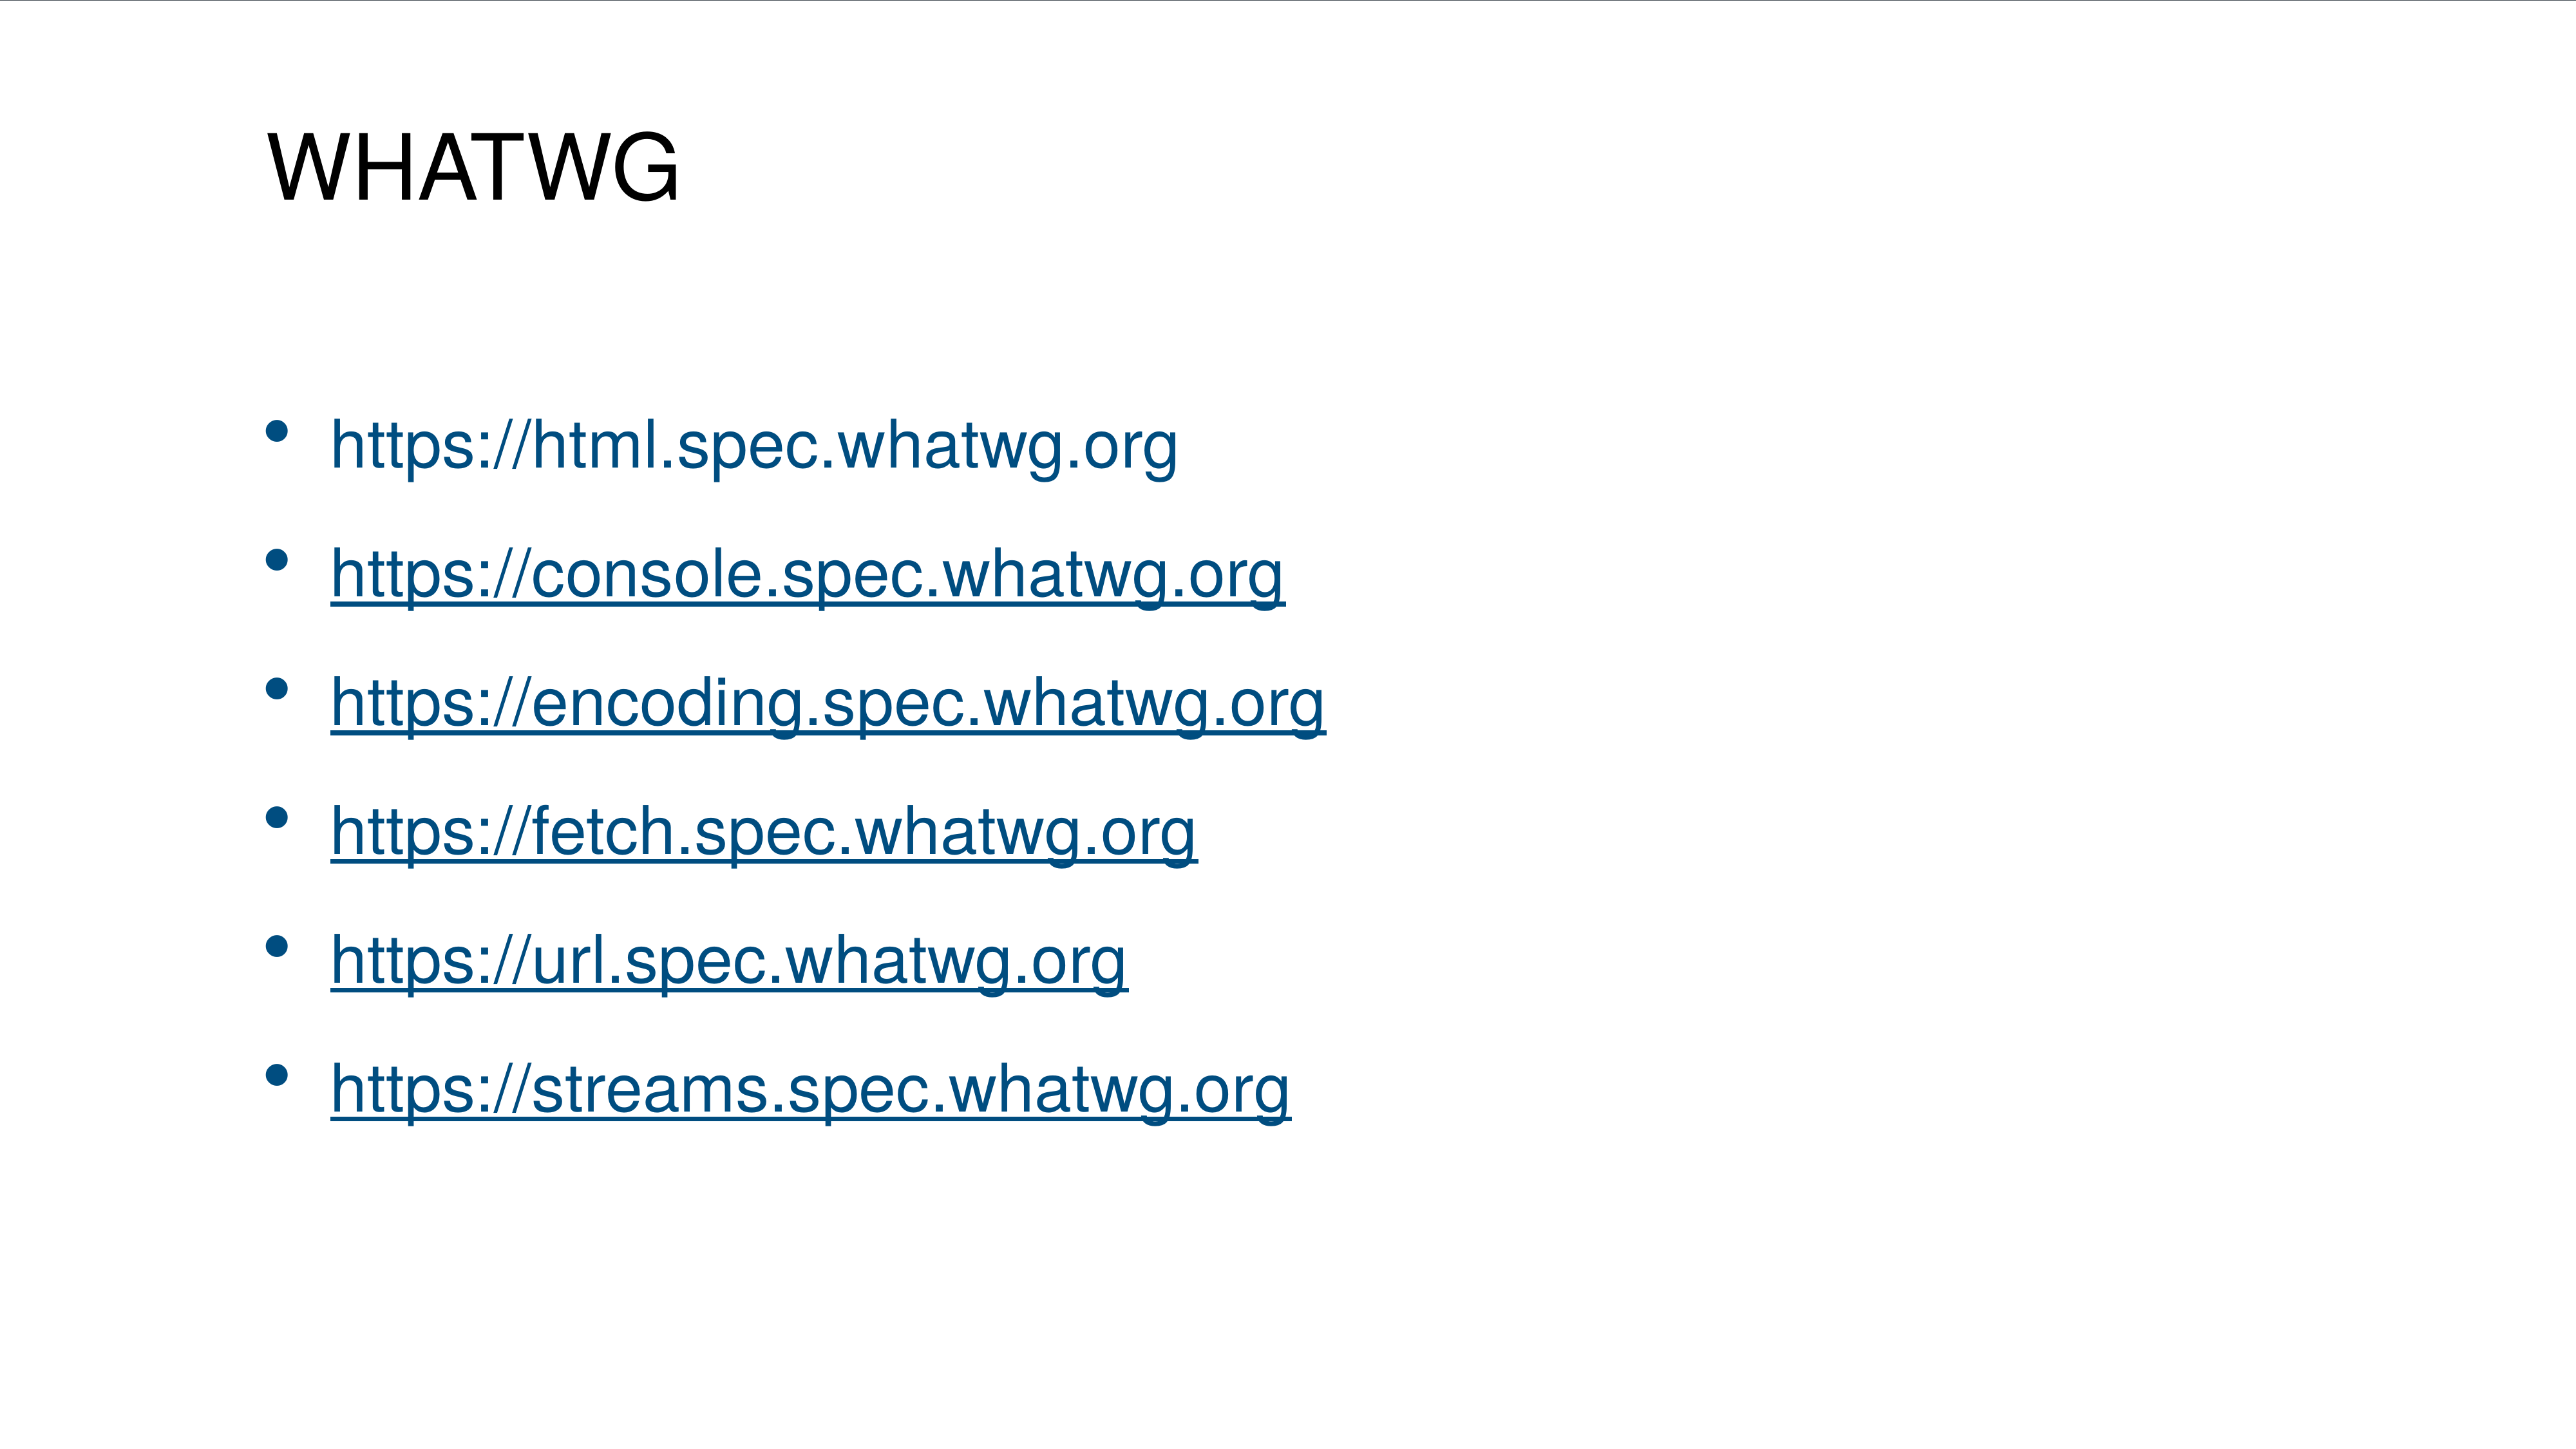

# WHATWG
https://html.spec.whatwg.org
https://console.spec.whatwg.org
https://encoding.spec.whatwg.org
https://fetch.spec.whatwg.org
https://url.spec.whatwg.org
https://streams.spec.whatwg.org